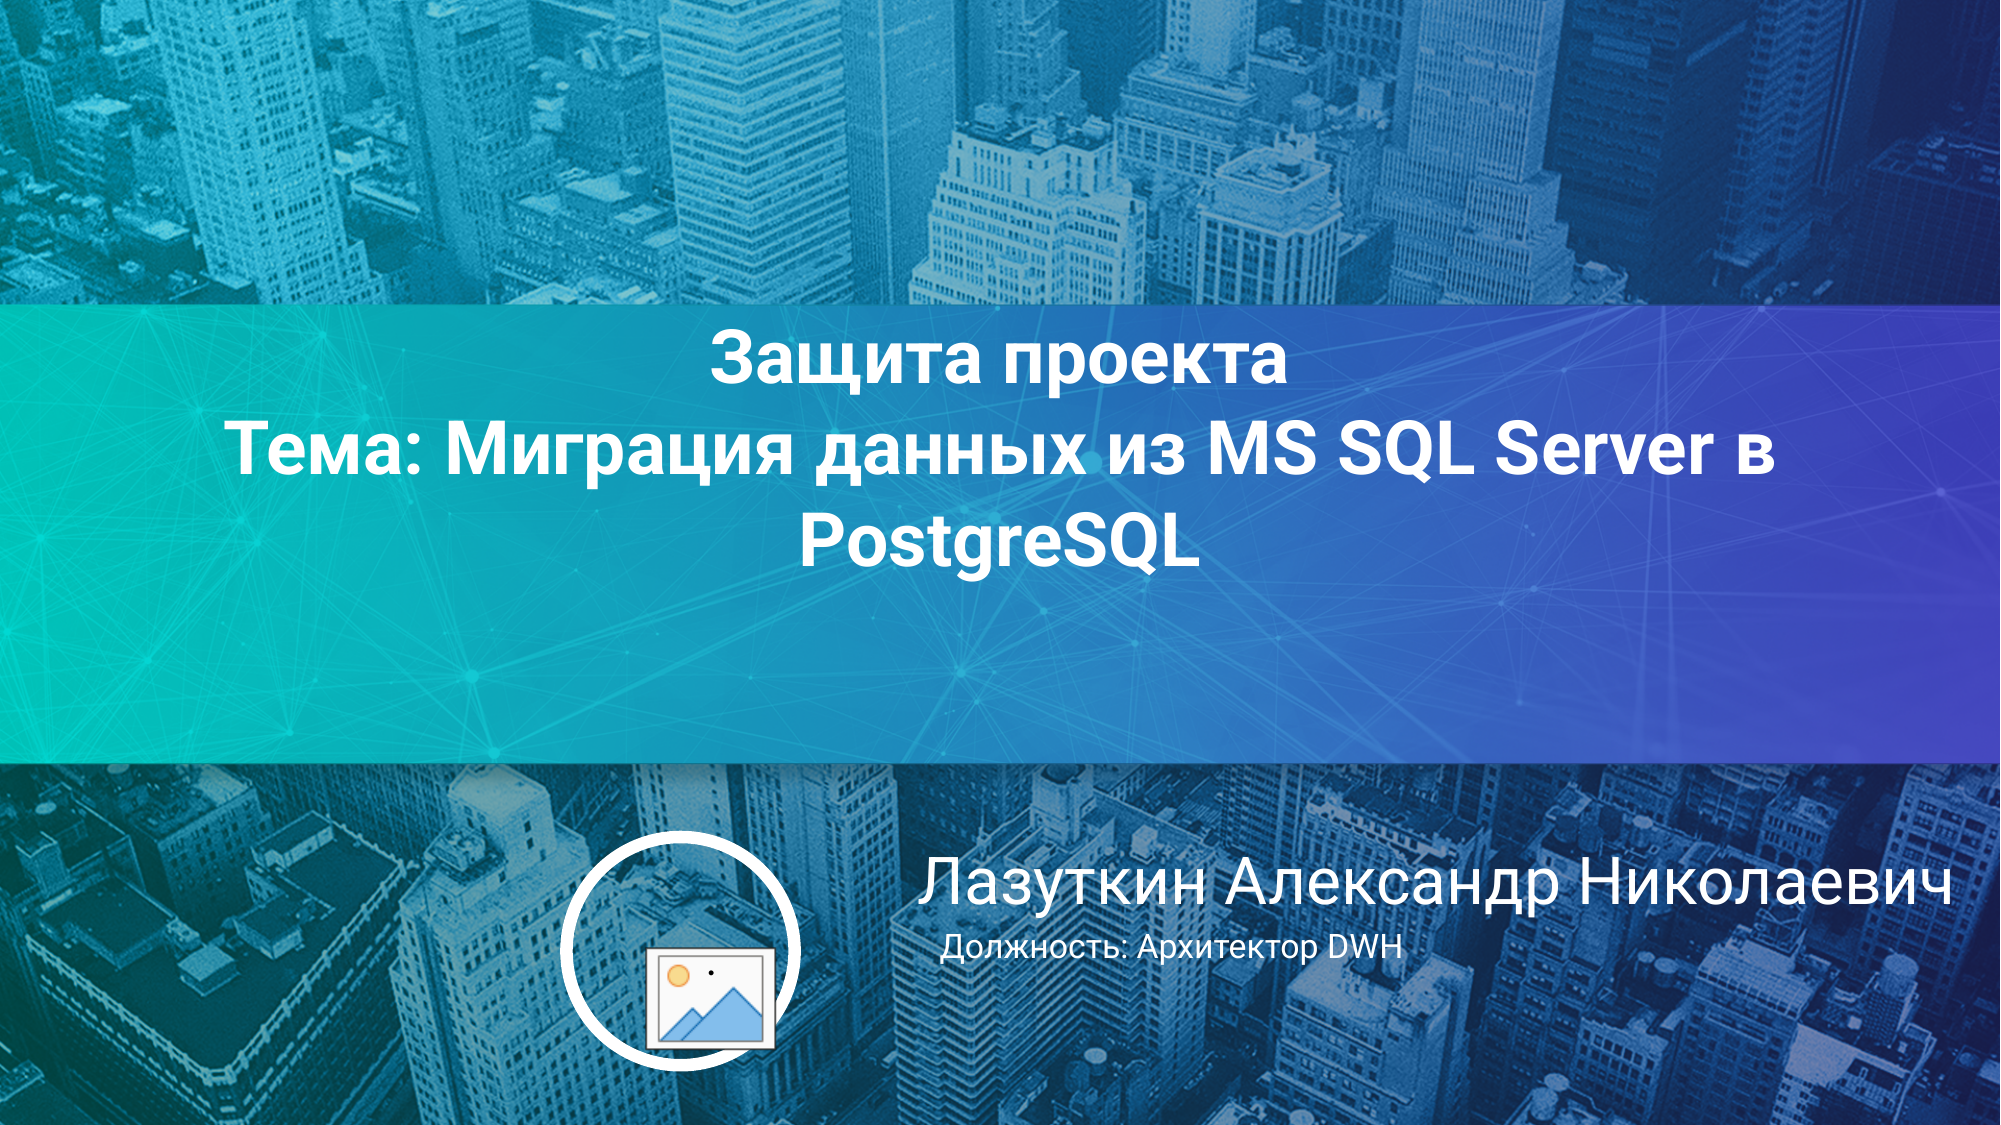

Защита проекта
Тема: Миграция данных из MS SQL Server в PostgreSQL

Лазуткин Александр Николаевич
Должность: Архитектор DWH
.